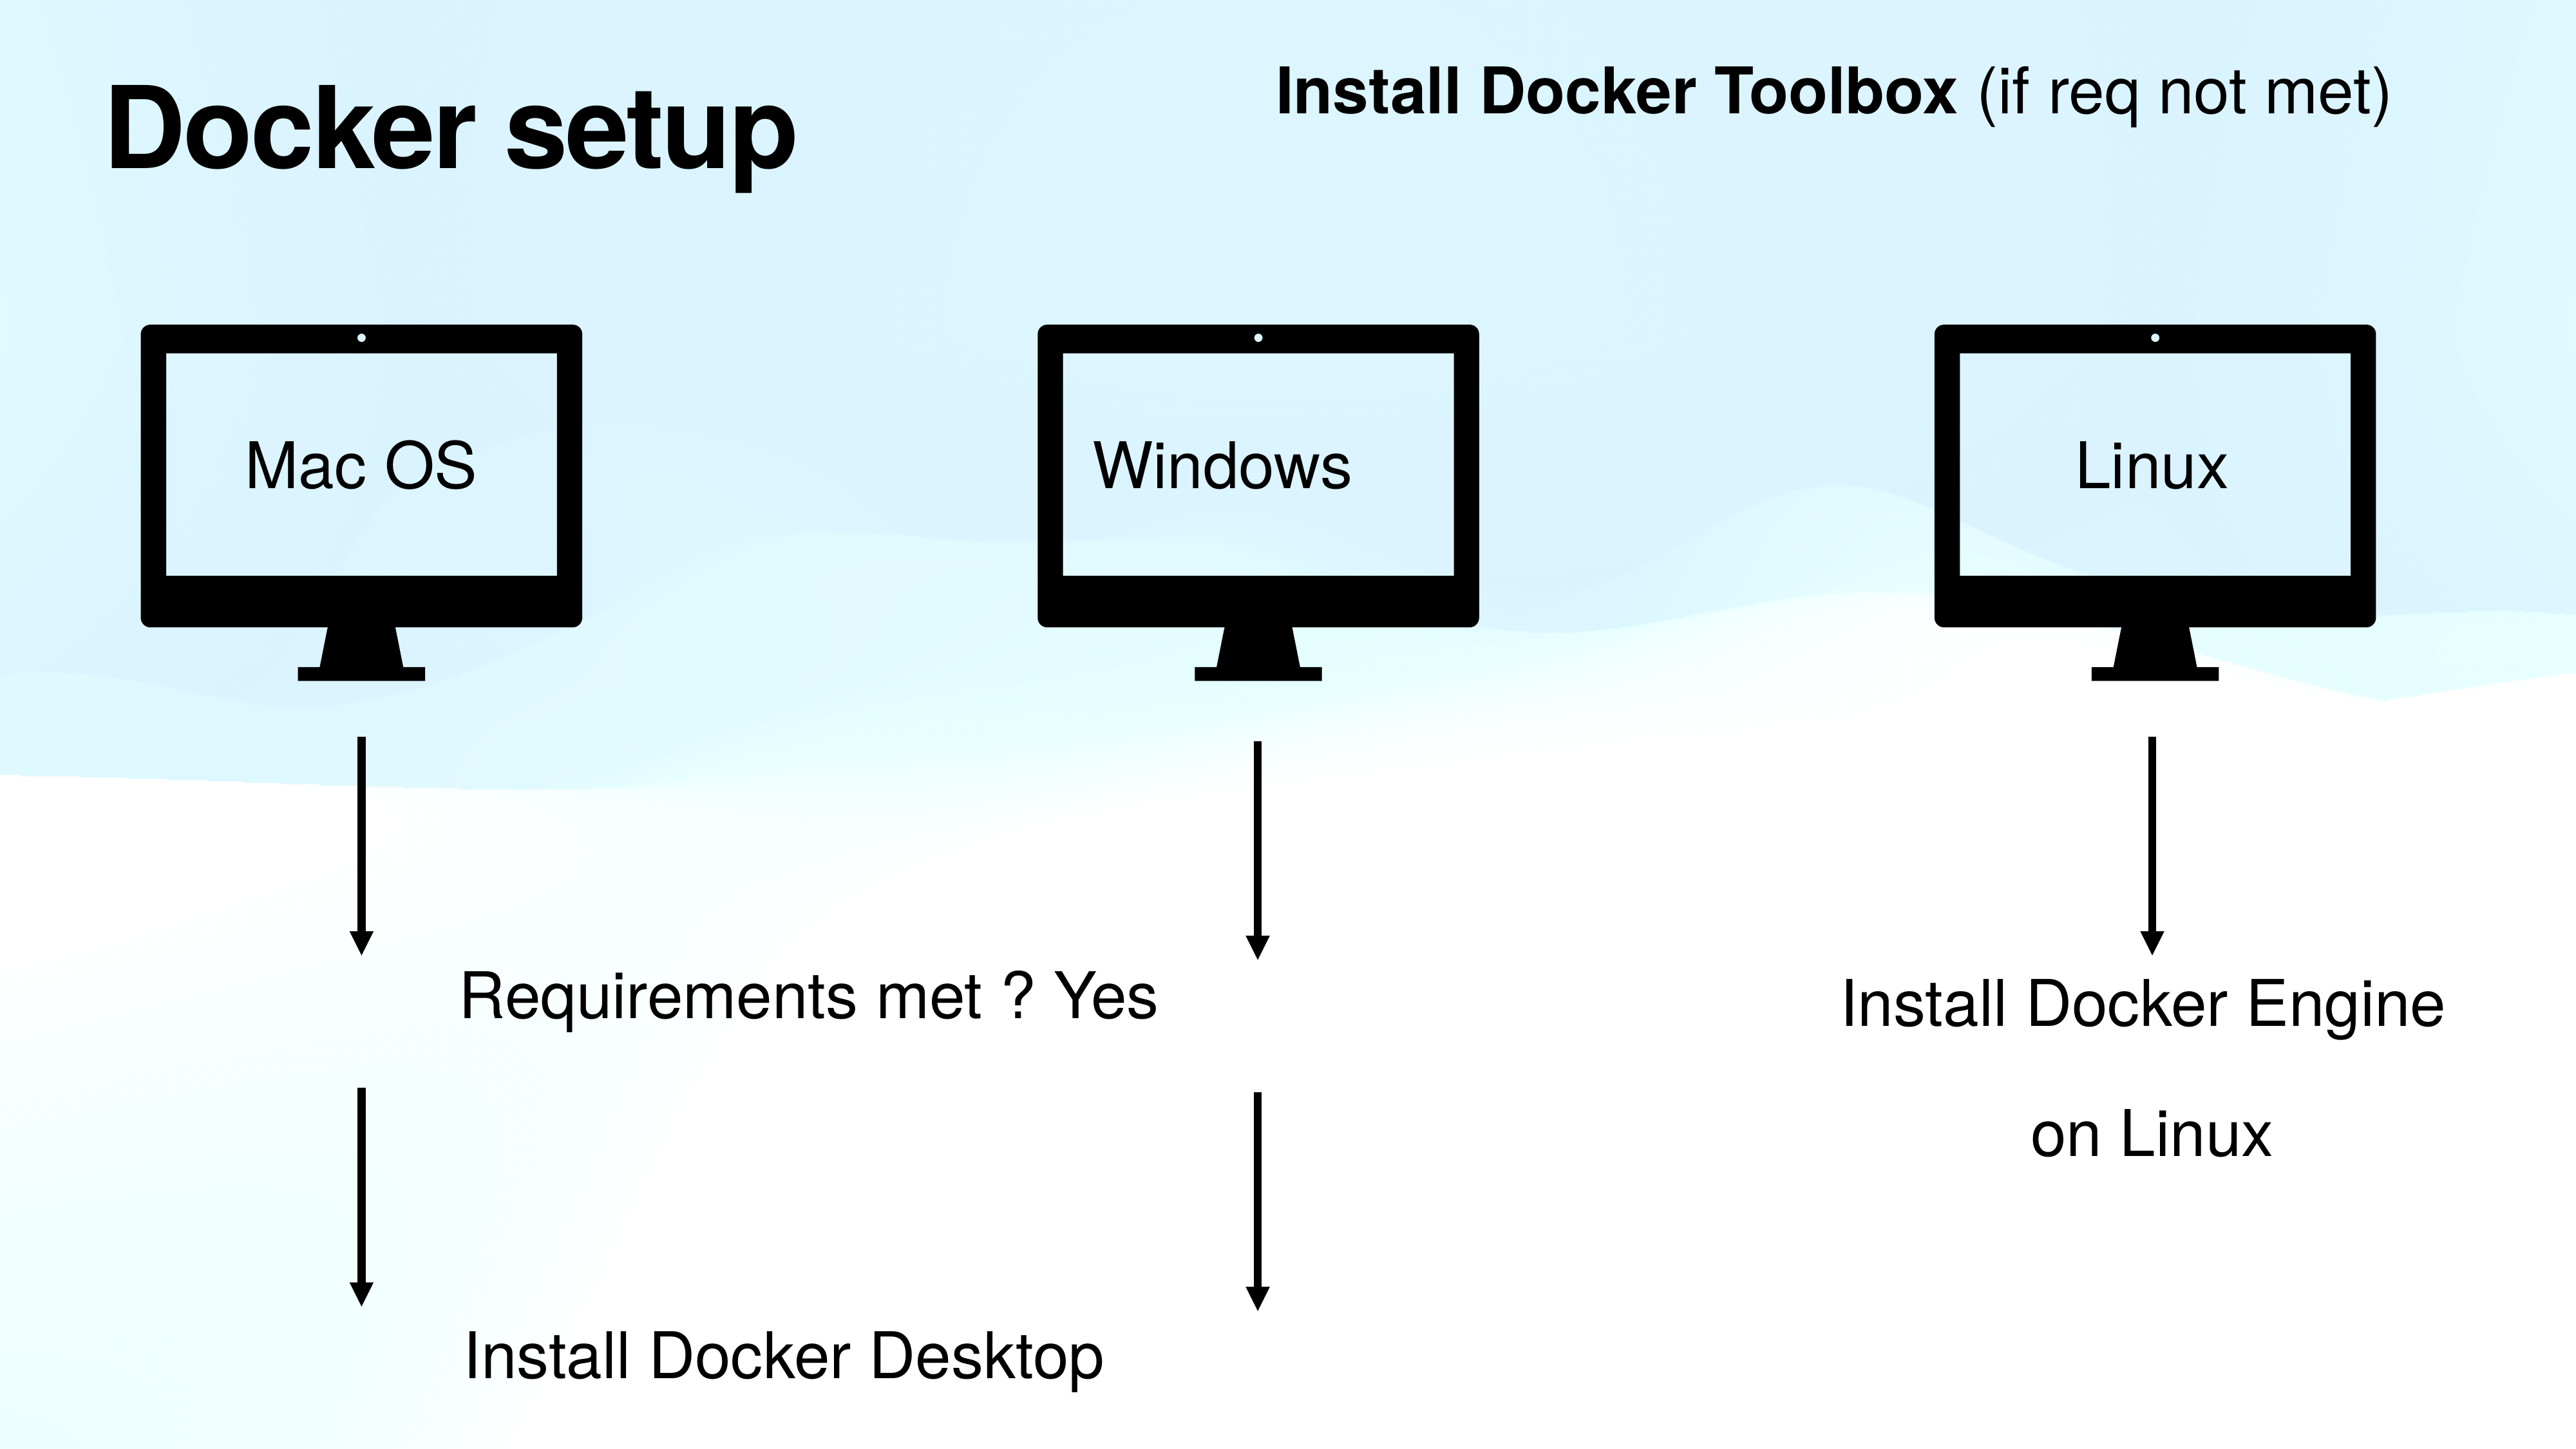

Install Docker Toolbox (if req not met)
# Docker setup

Mac OS
Windows
Linux

Requirements met ? Yes
Install Docker Engine
on Linux

Install Docker Desktop